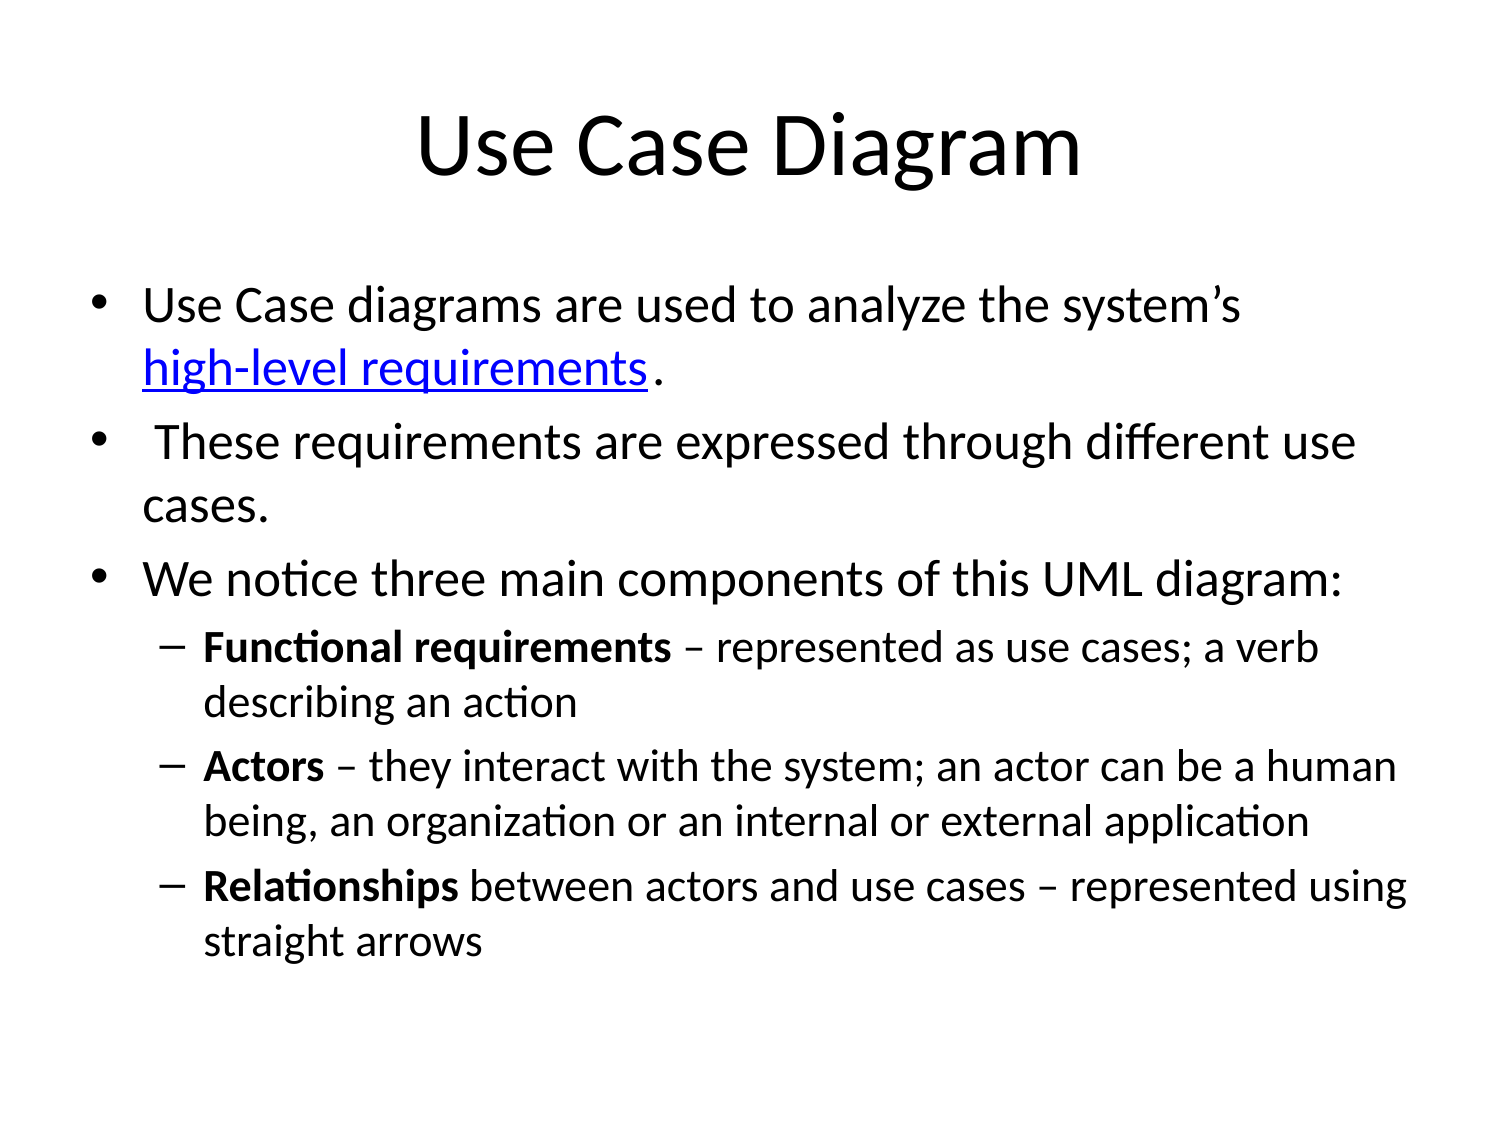

# Use Case Diagram
Use Case diagrams are used to analyze the system’s high-level requirements.
 These requirements are expressed through different use cases.
We notice three main components of this UML diagram:
Functional requirements – represented as use cases; a verb describing an action
Actors – they interact with the system; an actor can be a human being, an organization or an internal or external application
Relationships between actors and use cases – represented using straight arrows